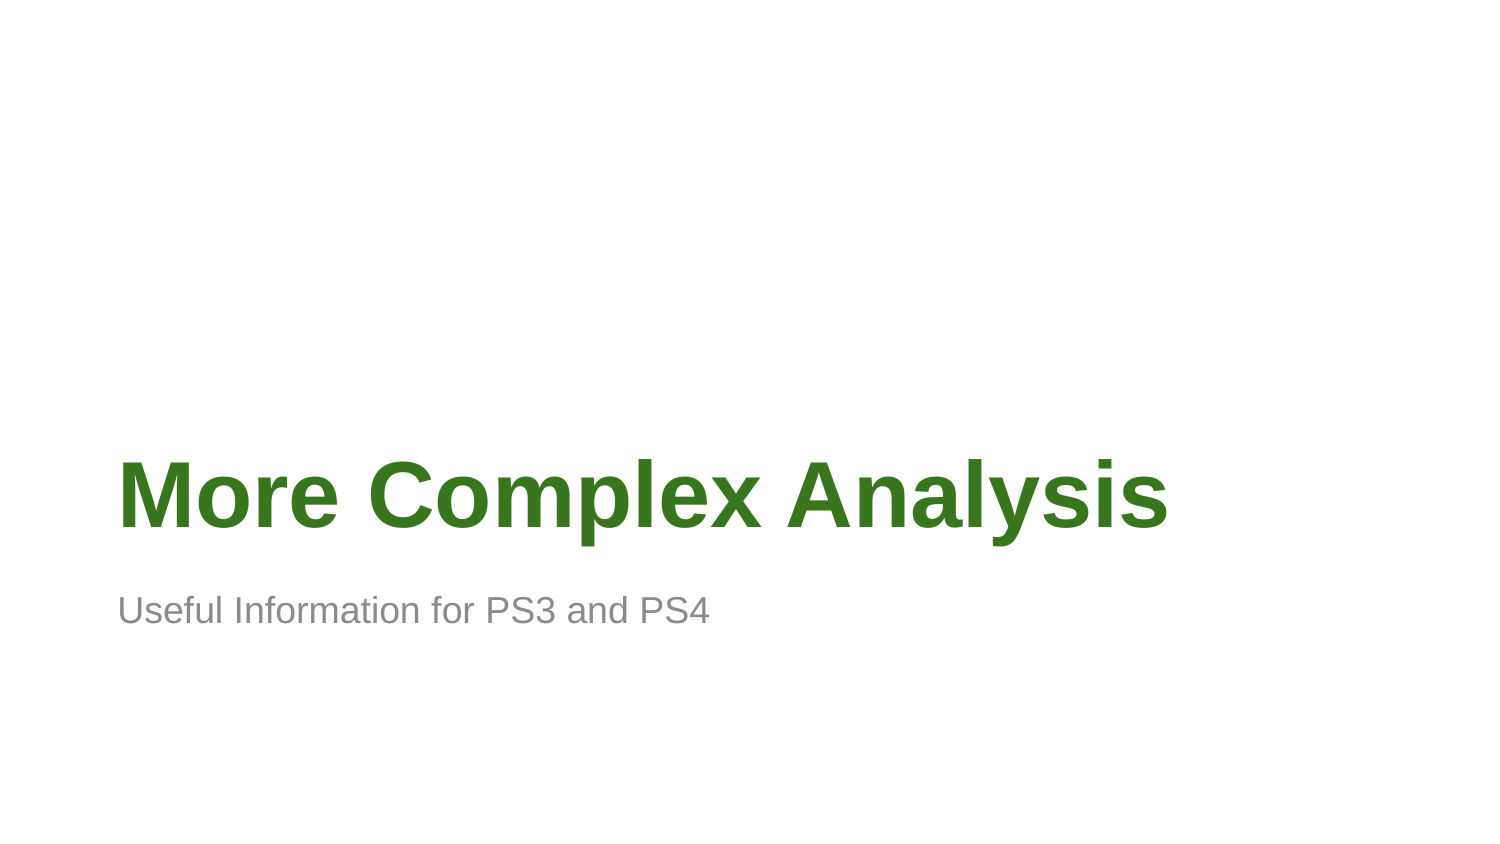

# More Complex Analysis
Useful Information for PS3 and PS4